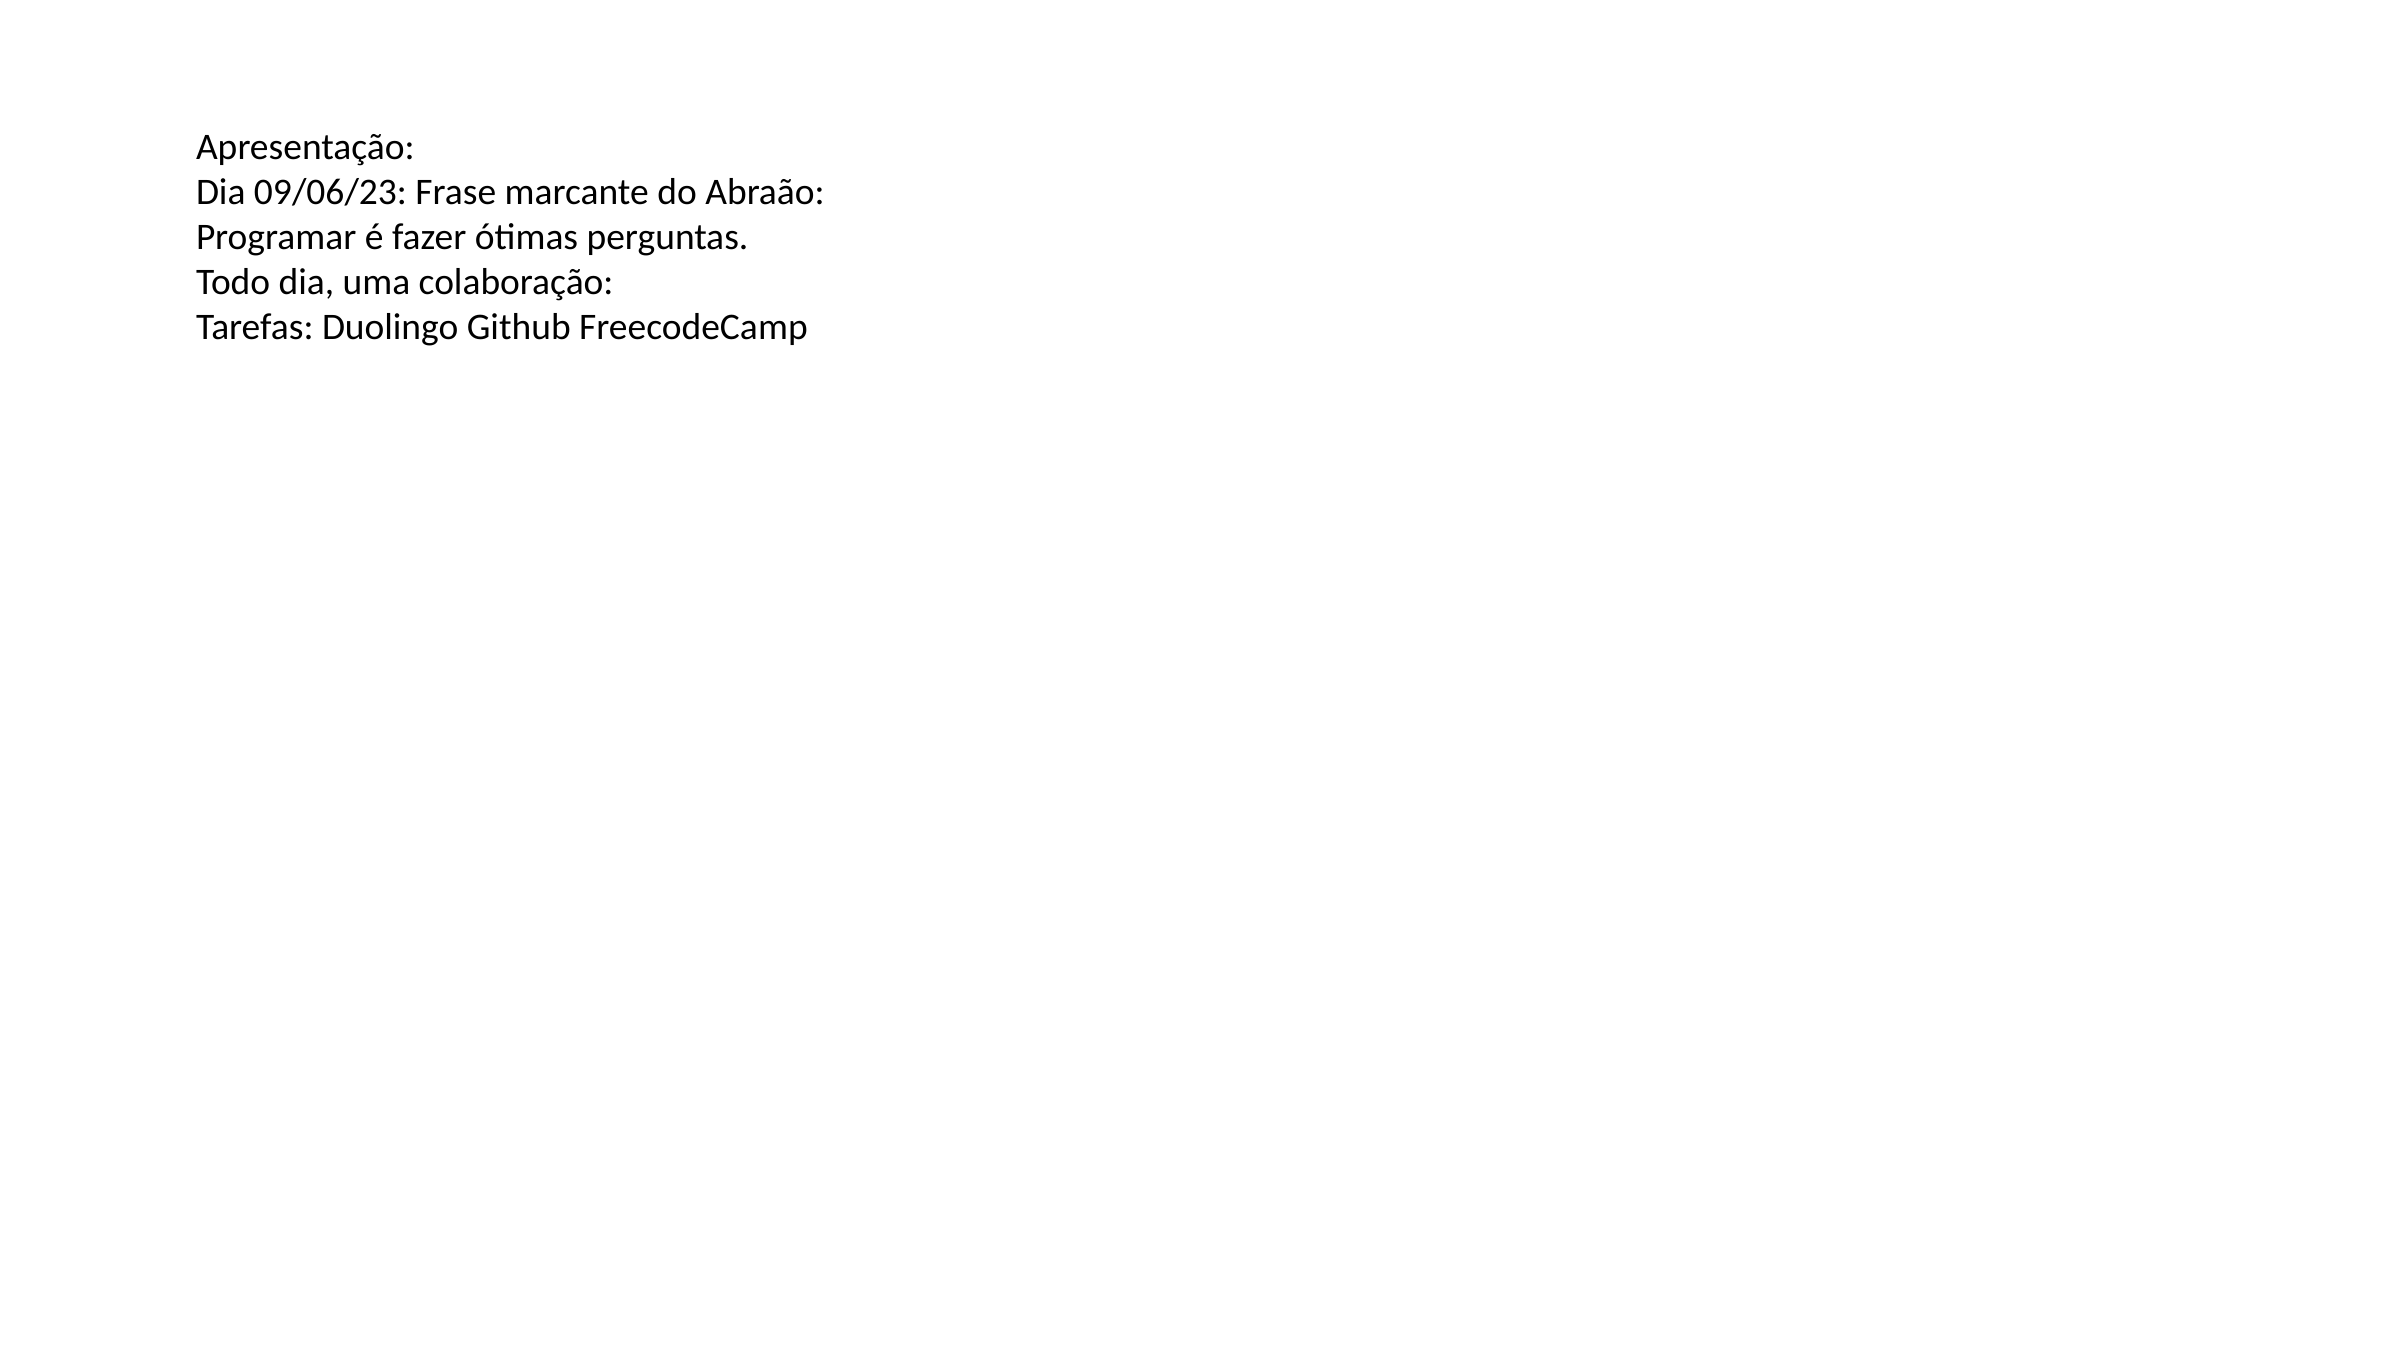

Apresentação:
Dia 09/06/23: Frase marcante do Abraão:
Programar é fazer ótimas perguntas.
Todo dia, uma colaboração:
Tarefas: Duolingo Github FreecodeCamp